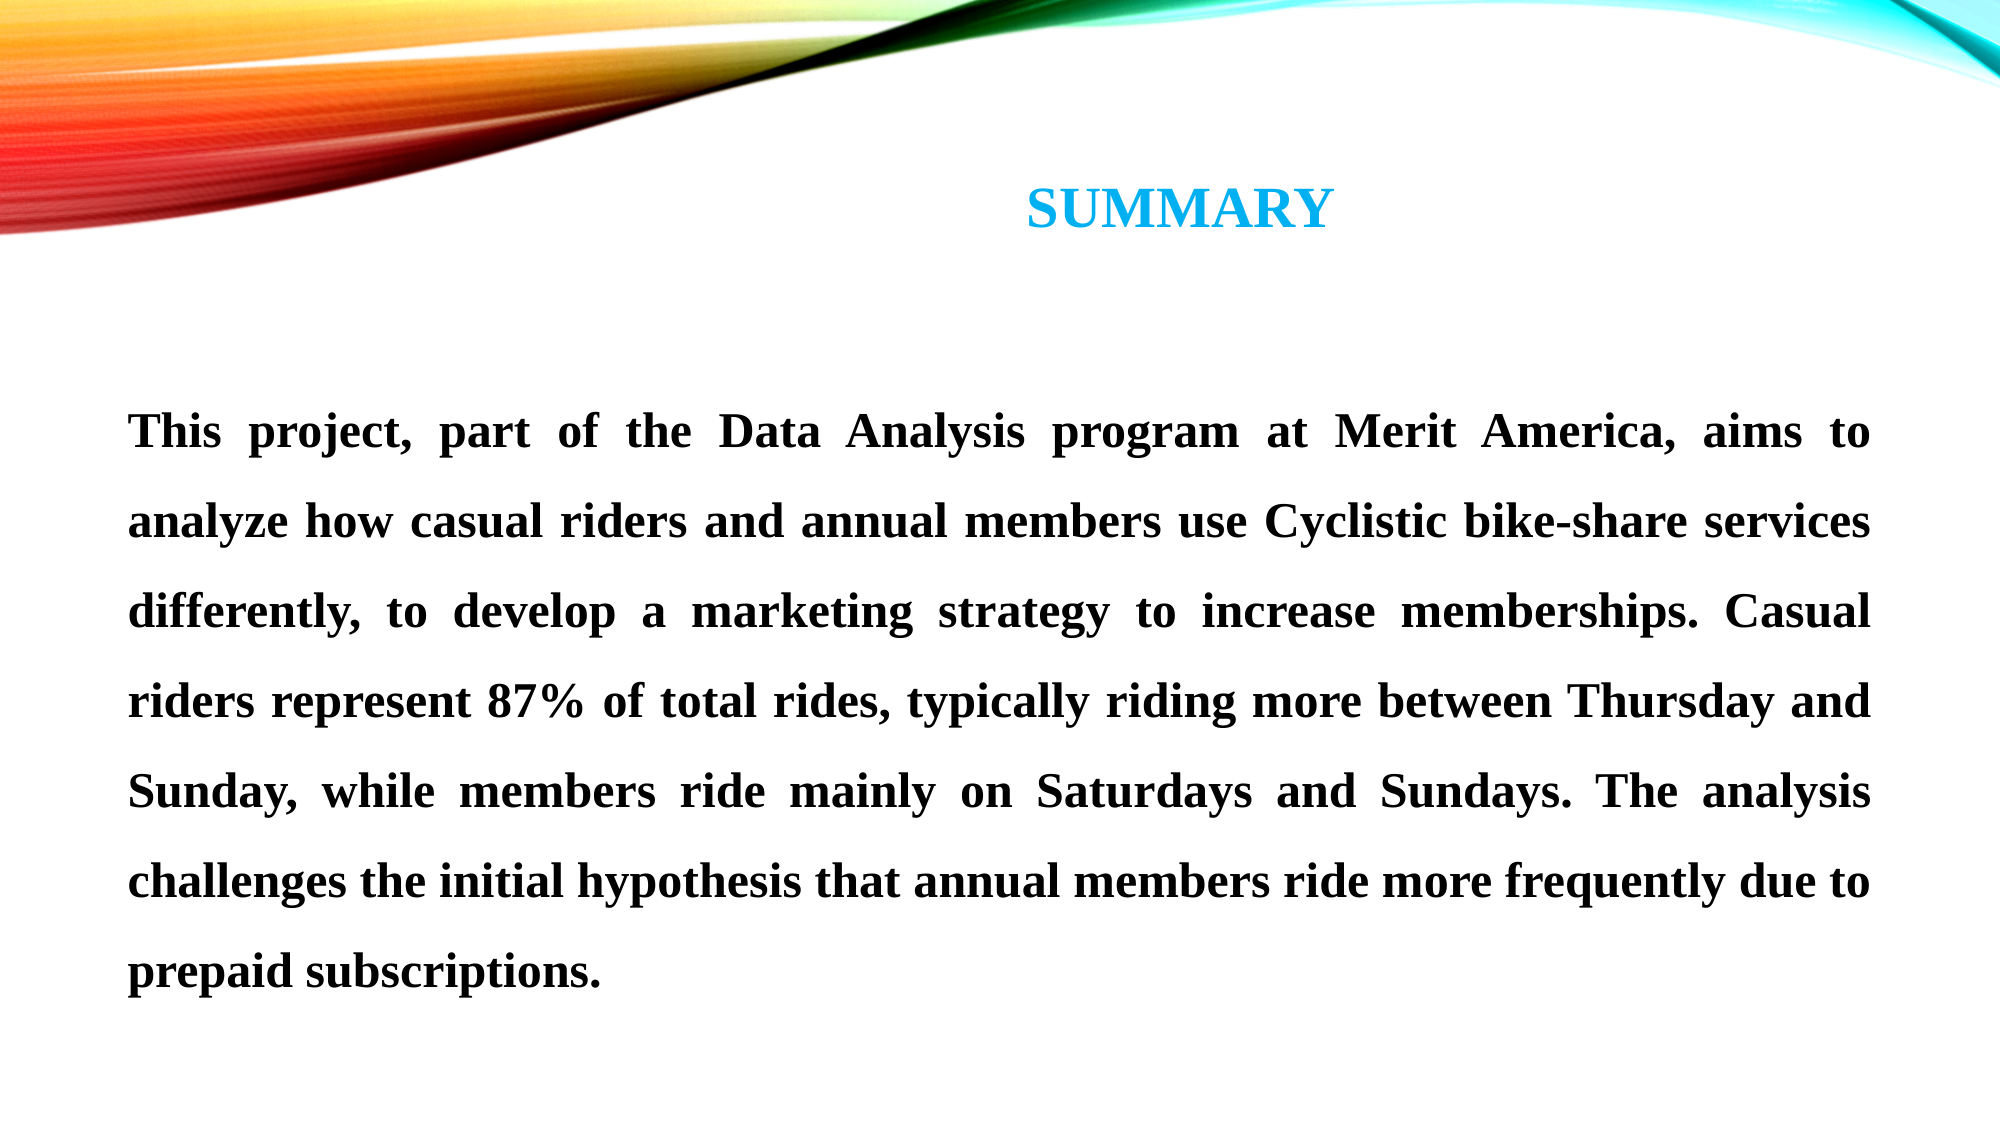

# SUMMARY
This project, part of the Data Analysis program at Merit America, aims to analyze how casual riders and annual members use Cyclistic bike-share services differently, to develop a marketing strategy to increase memberships. Casual riders represent 87% of total rides, typically riding more between Thursday and Sunday, while members ride mainly on Saturdays and Sundays. The analysis challenges the initial hypothesis that annual members ride more frequently due to prepaid subscriptions.